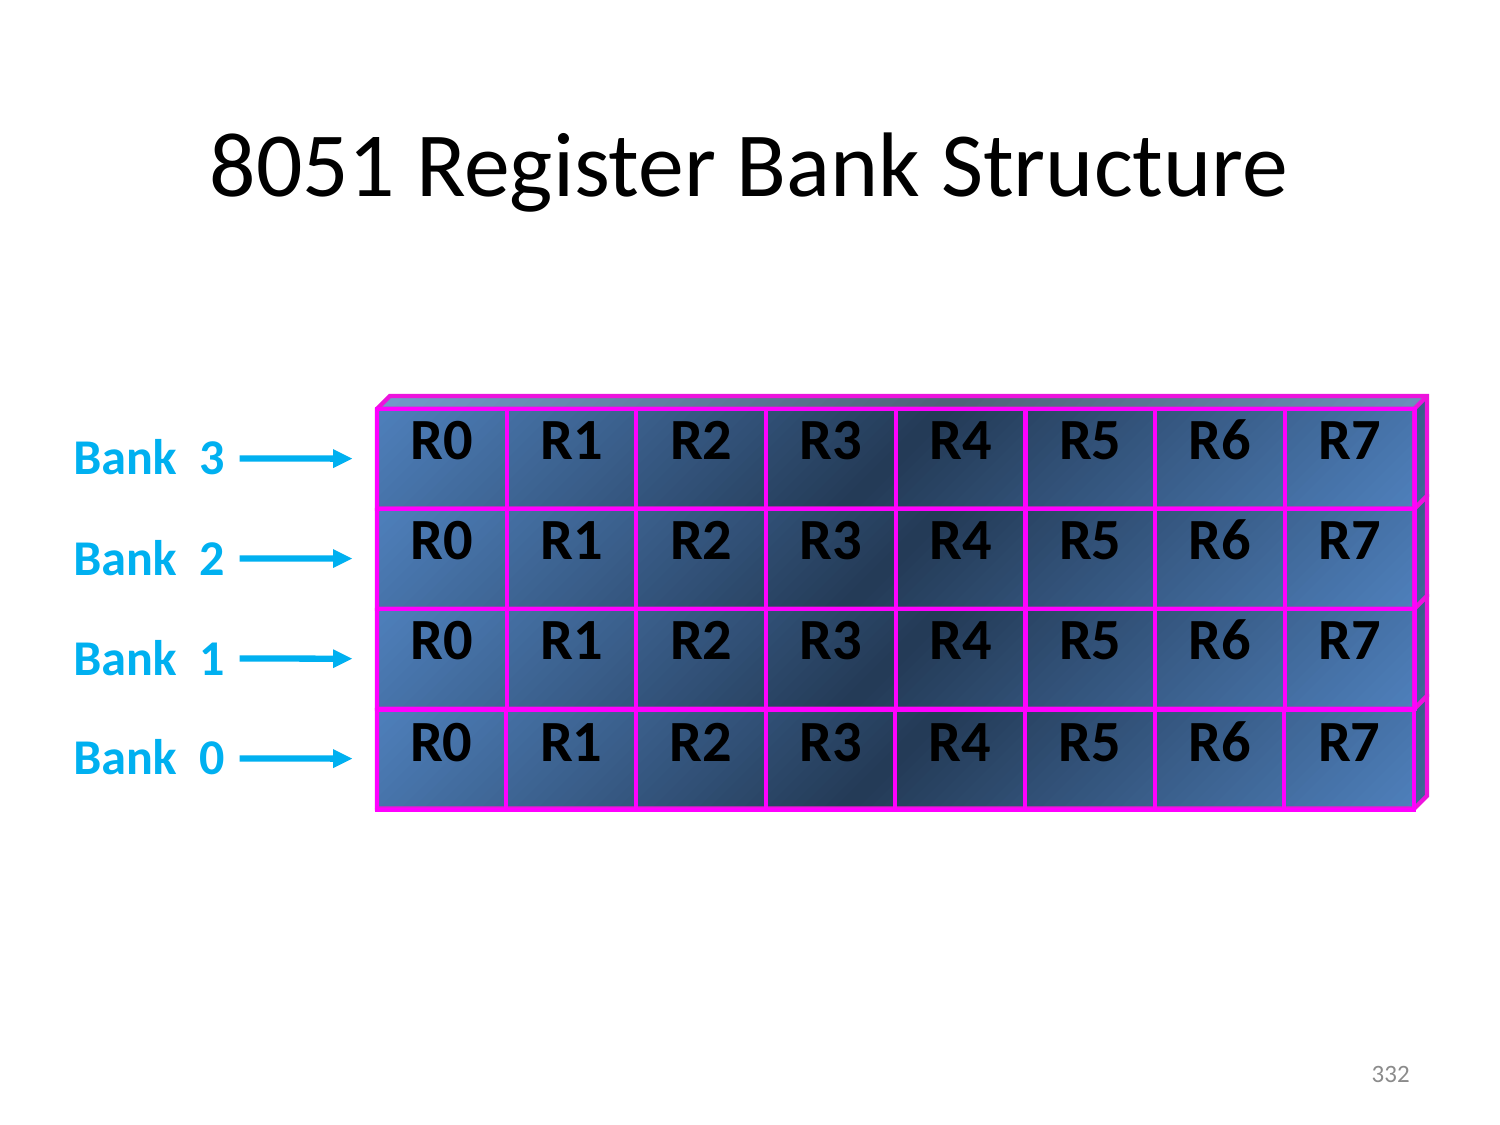

# 8051 Register Bank Structure

| R0 | R1 | R2 | R3 | R4 | R5 | R6 | R7 |
| --- | --- | --- | --- | --- | --- | --- | --- |
Bank  3

| R0 | R1 | R2 | R3 | R4 | R5 | R6 | R7 |
| --- | --- | --- | --- | --- | --- | --- | --- |
Bank  2

| R0 | R1 | R2 | R3 | R4 | R5 | R6 | R7 |
| --- | --- | --- | --- | --- | --- | --- | --- |
Bank  1

| R0 | R1 | R2 | R3 | R4 | R5 | R6 | R7 |
| --- | --- | --- | --- | --- | --- | --- | --- |
Bank  0

332